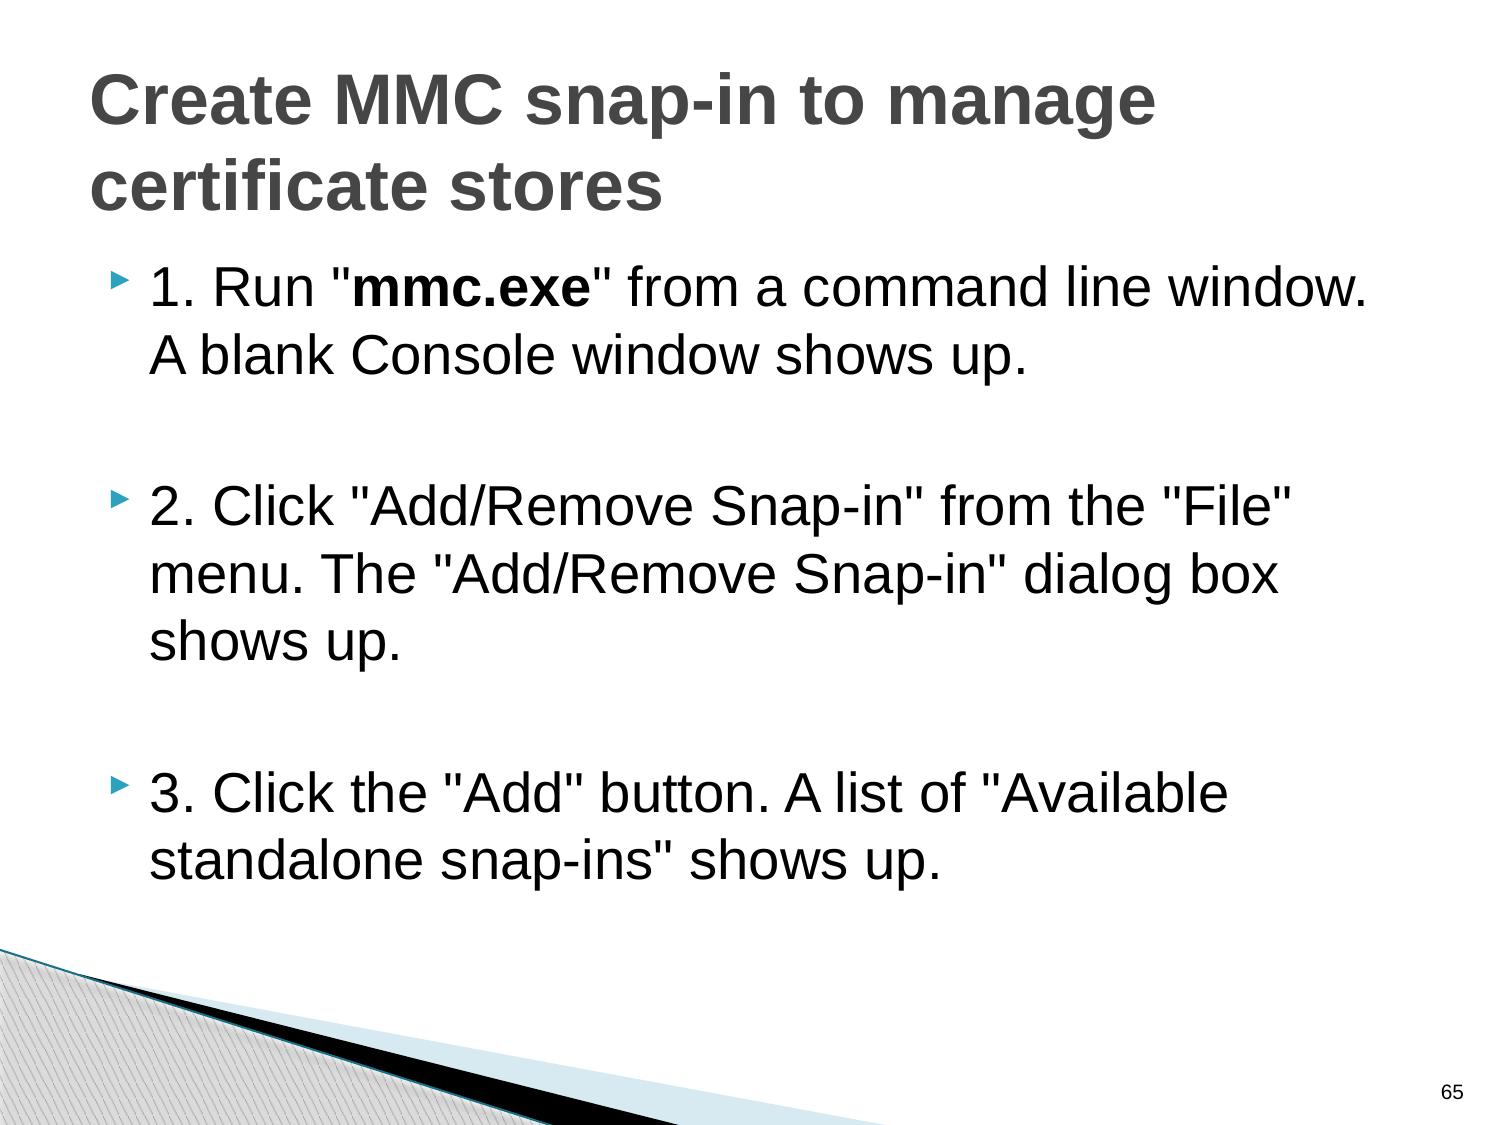

# Create MMC snap-in to manage certificate stores
1. Run "mmc.exe" from a command line window. A blank Console window shows up.

2. Click "Add/Remove Snap-in" from the "File" menu. The "Add/Remove Snap-in" dialog box shows up.

3. Click the "Add" button. A list of "Available standalone snap-ins" shows up.

65